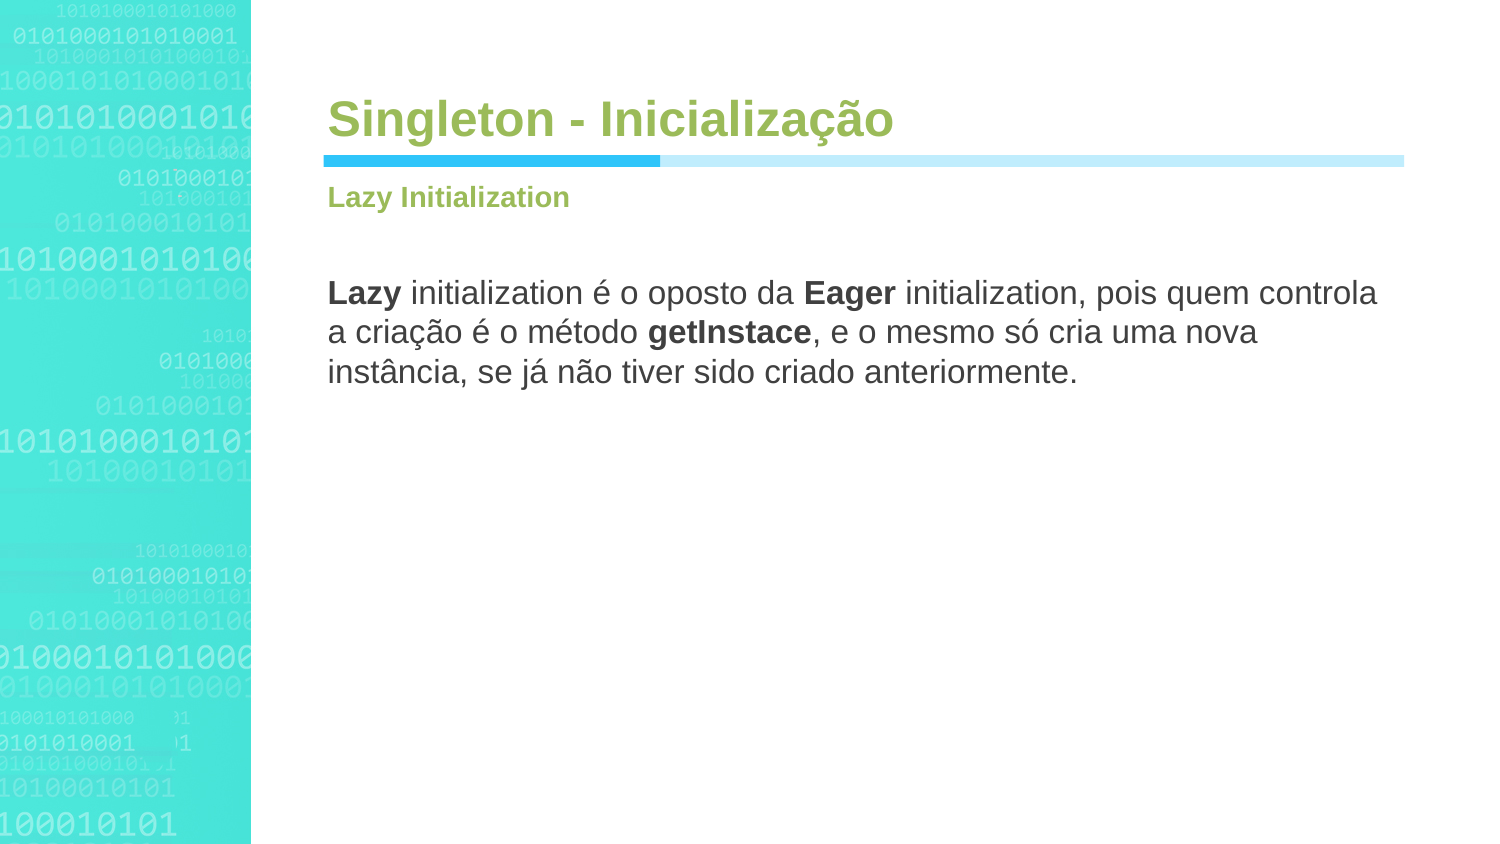

Agenda Style
Singleton - Inicialização

Lazy Initialization

Lazy initialization é o oposto da Eager initialization, pois quem controla a criação é o método getInstace, e o mesmo só cria uma nova instância, se já não tiver sido criado anteriormente.